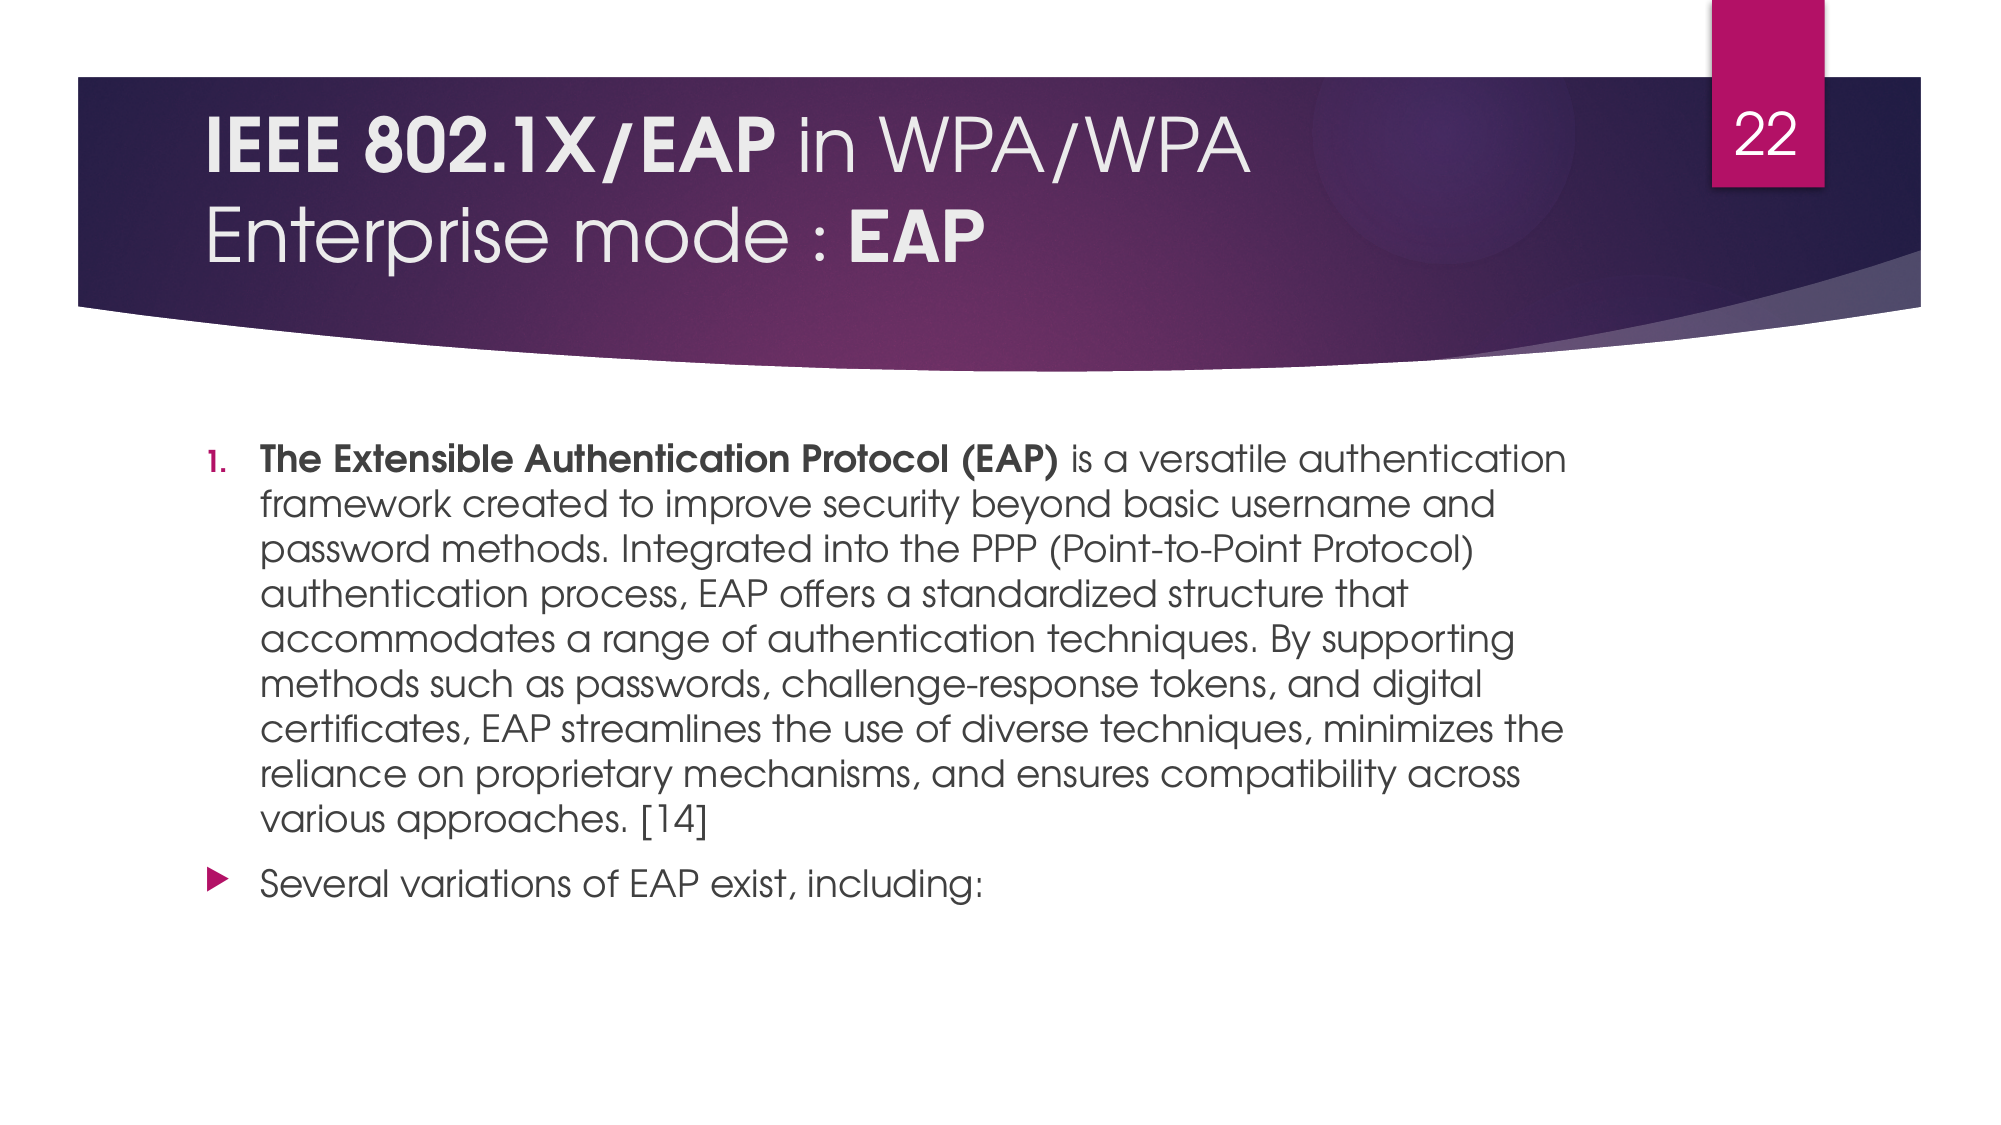

22
# IEEE 802.1X/EAP in WPA/WPA Enterprise mode : EAP
The Extensible Authentication Protocol (EAP) is a versatile authentication framework created to improve security beyond basic username and password methods. Integrated into the PPP (Point-to-Point Protocol) authentication process, EAP offers a standardized structure that accommodates a range of authentication techniques. By supporting methods such as passwords, challenge-response tokens, and digital certificates, EAP streamlines the use of diverse techniques, minimizes the reliance on proprietary mechanisms, and ensures compatibility across various approaches. [14]
Several variations of EAP exist, including: